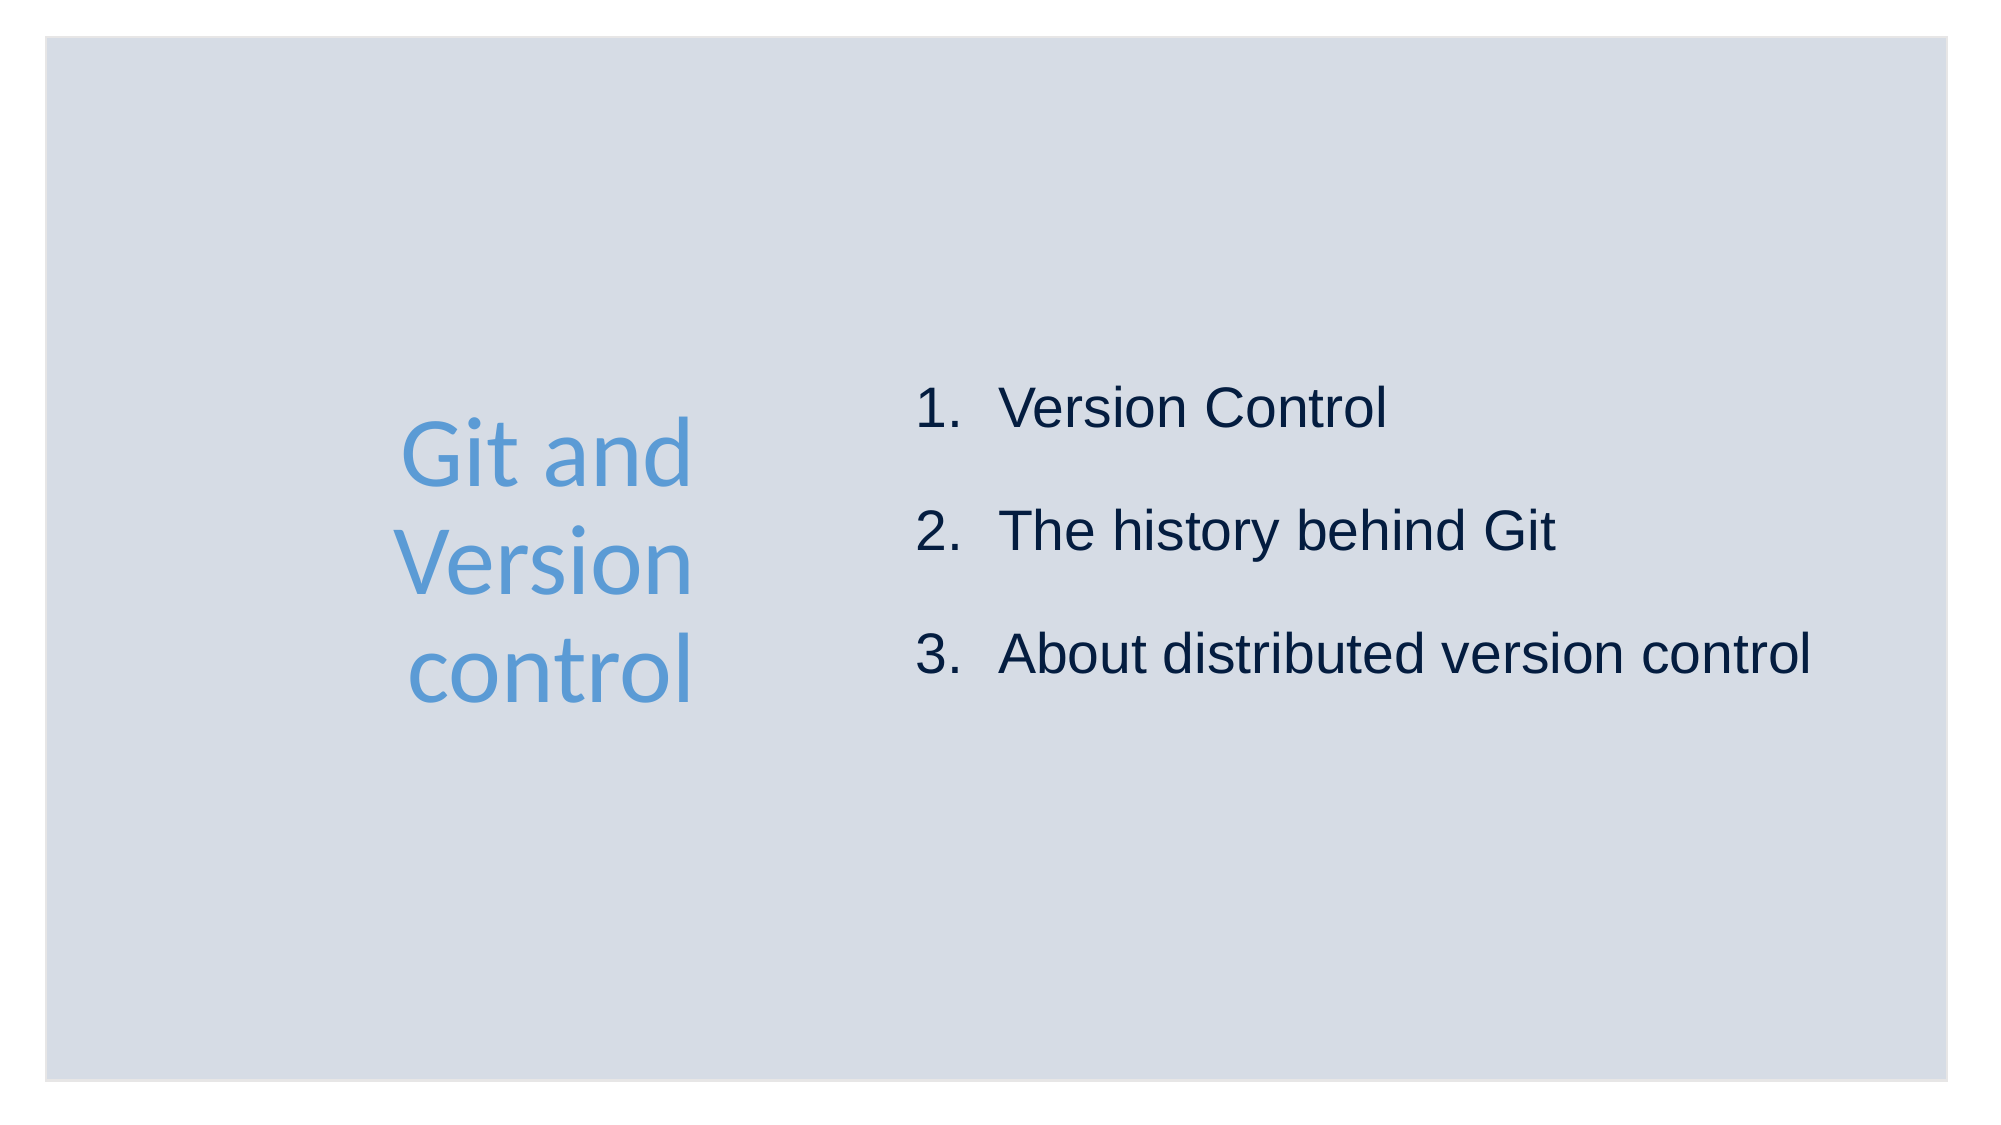

# Git and Version control
Version Control
The history behind Git
About distributed version control